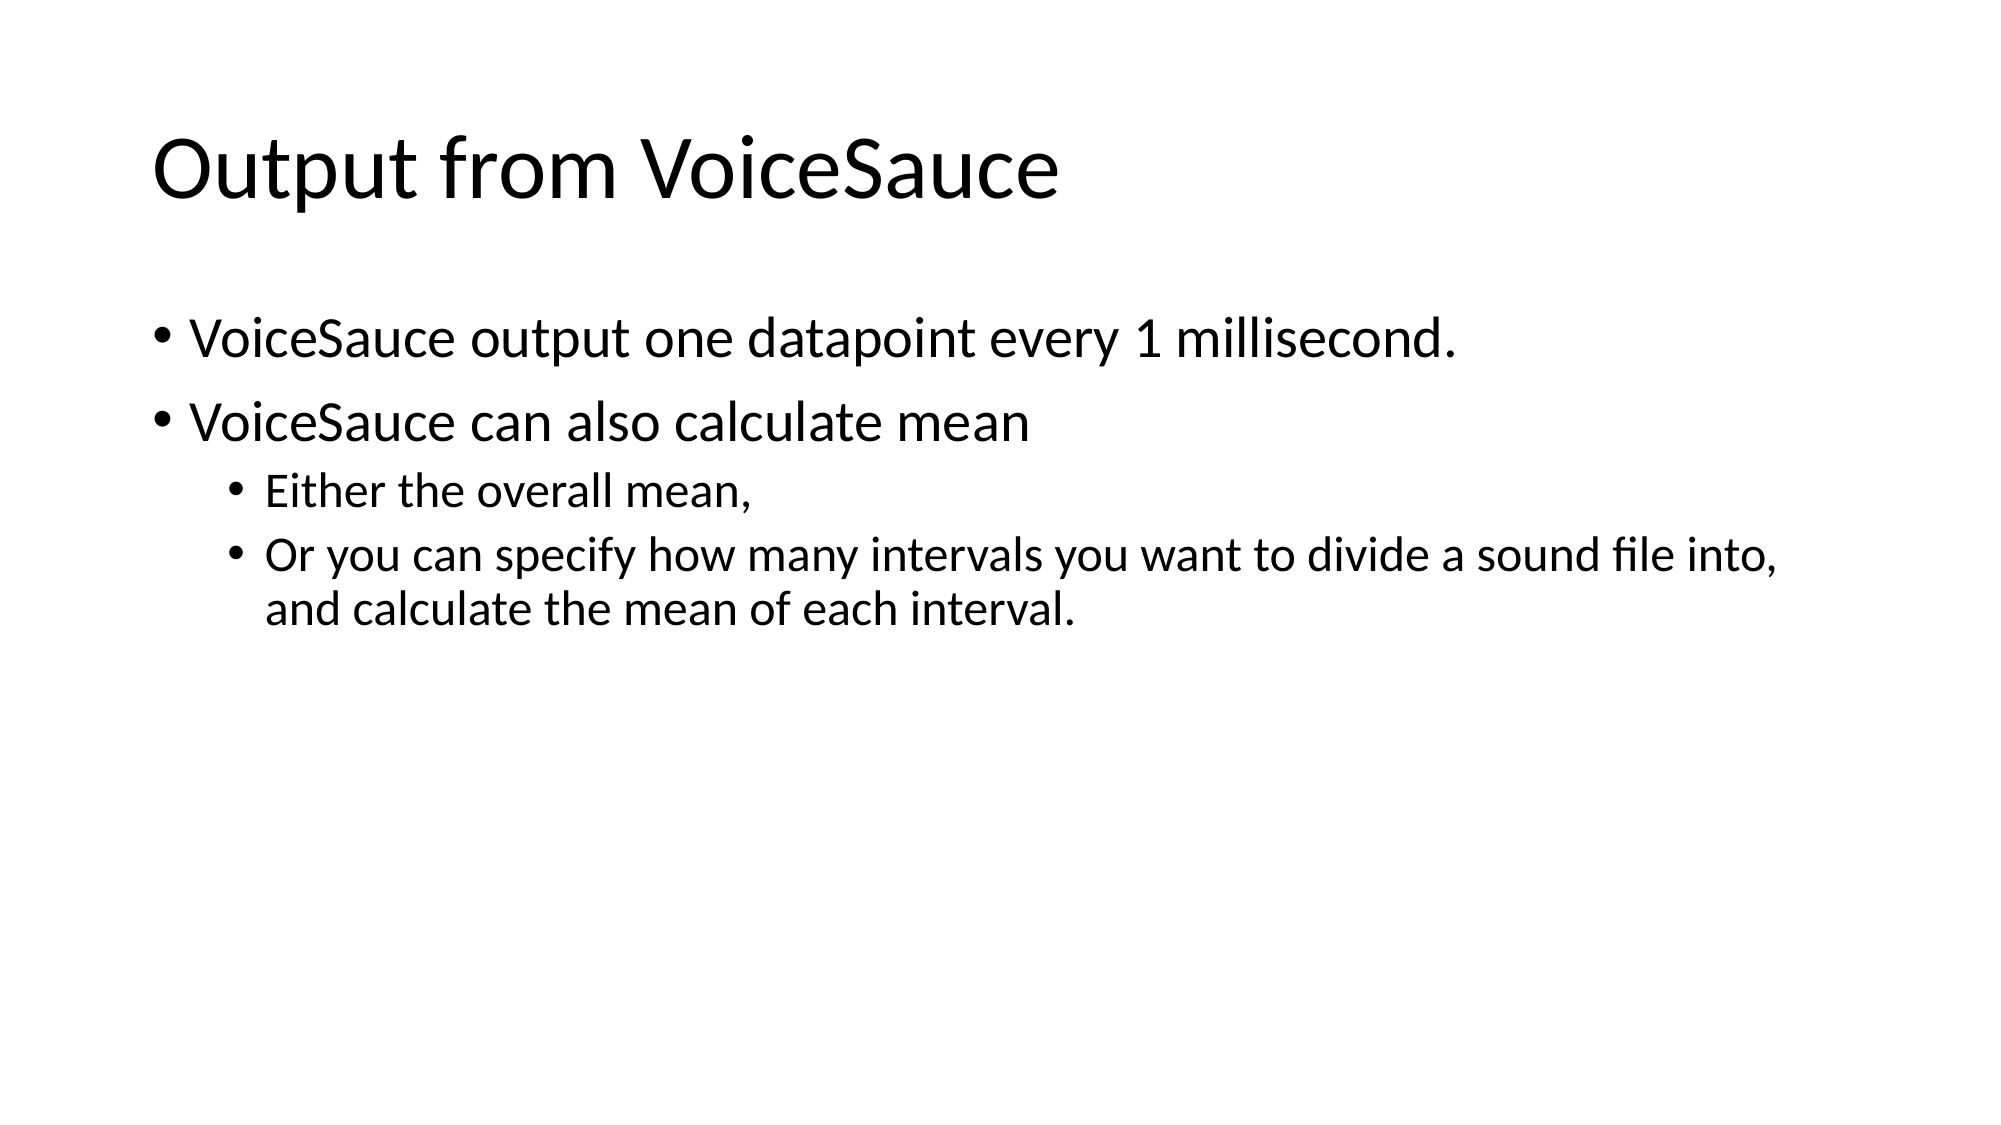

# Output from VoiceSauce
VoiceSauce output one datapoint every 1 millisecond.
VoiceSauce can also calculate mean
Either the overall mean,
Or you can specify how many intervals you want to divide a sound file into, and calculate the mean of each interval.